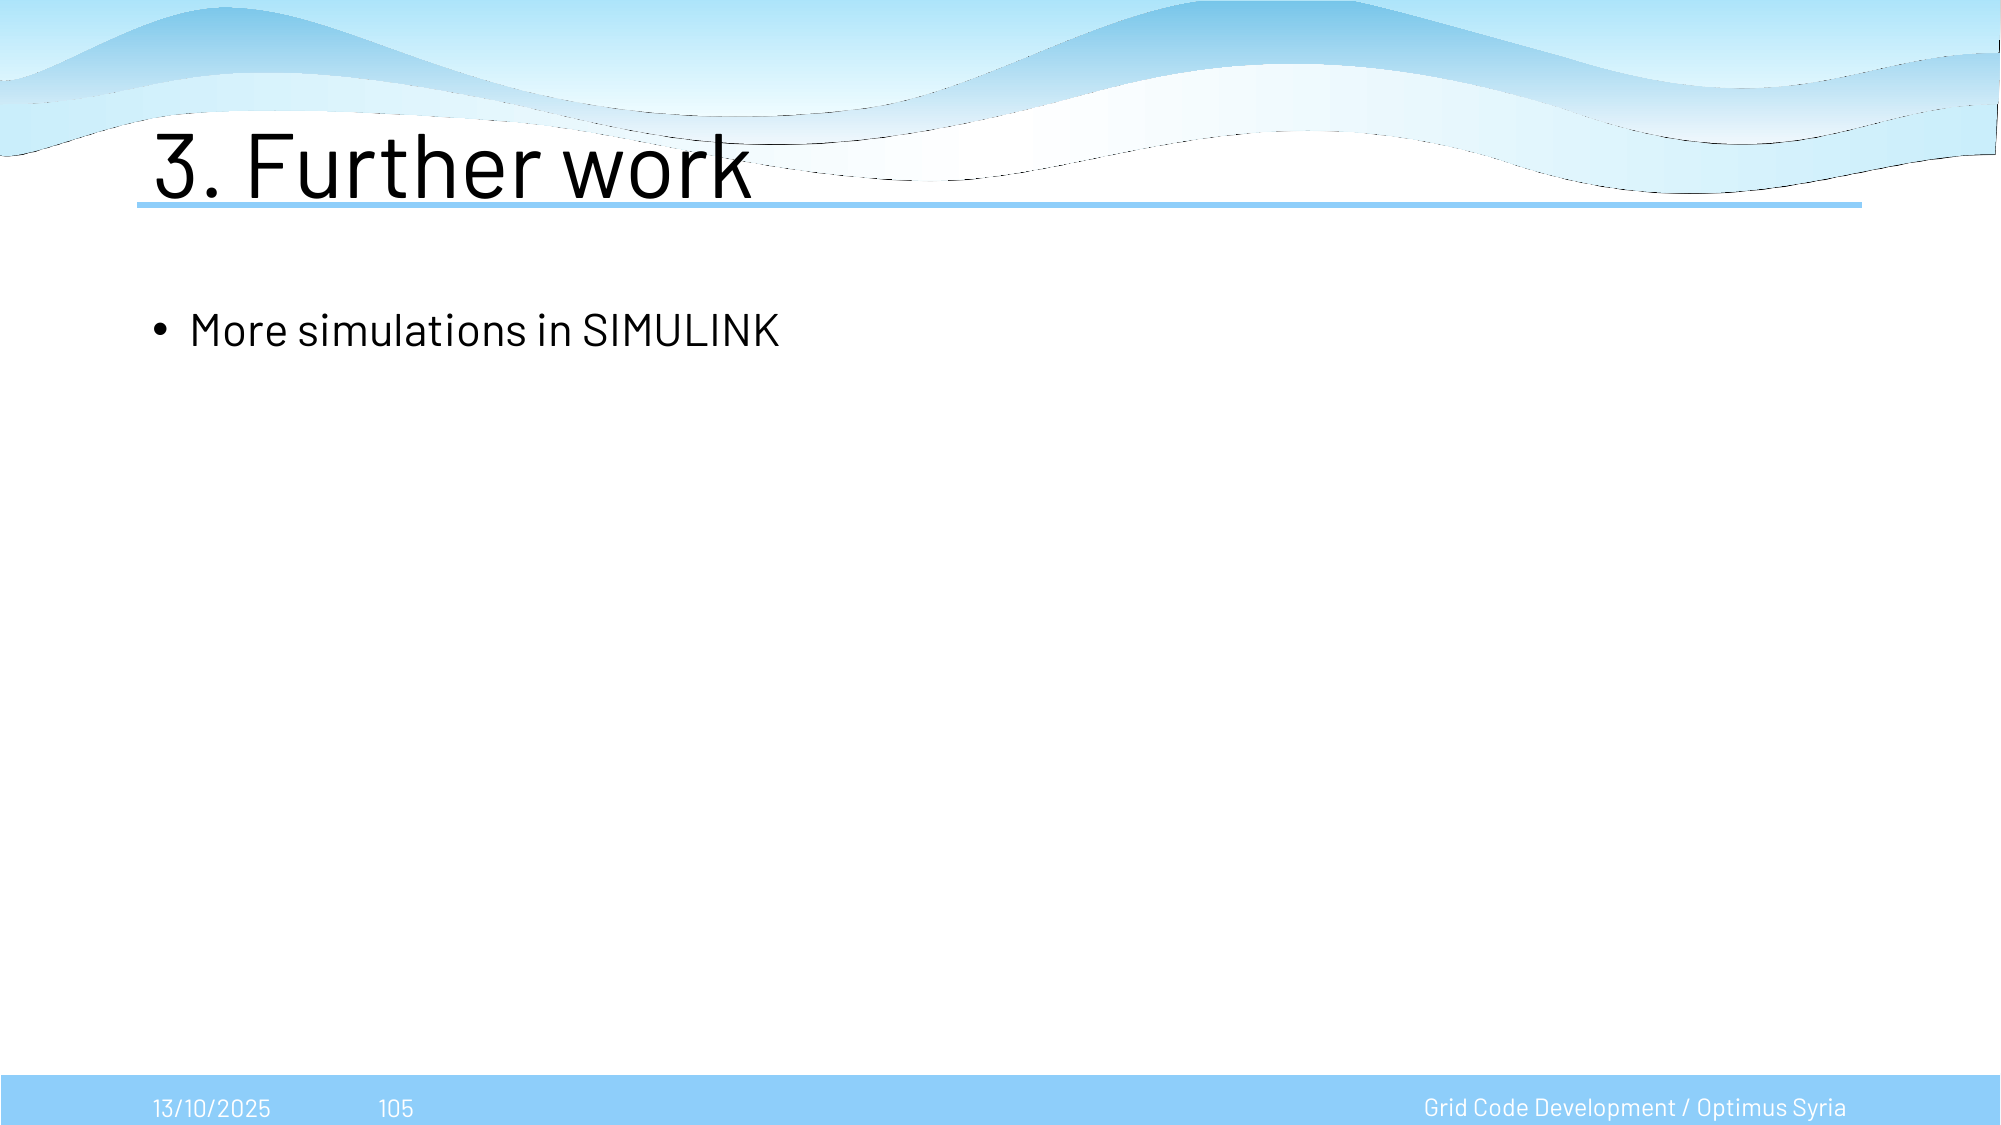

# 3. Further work
More simulations in SIMULINK
Grid Code Development / Optimus Syria
13/10/2025
105